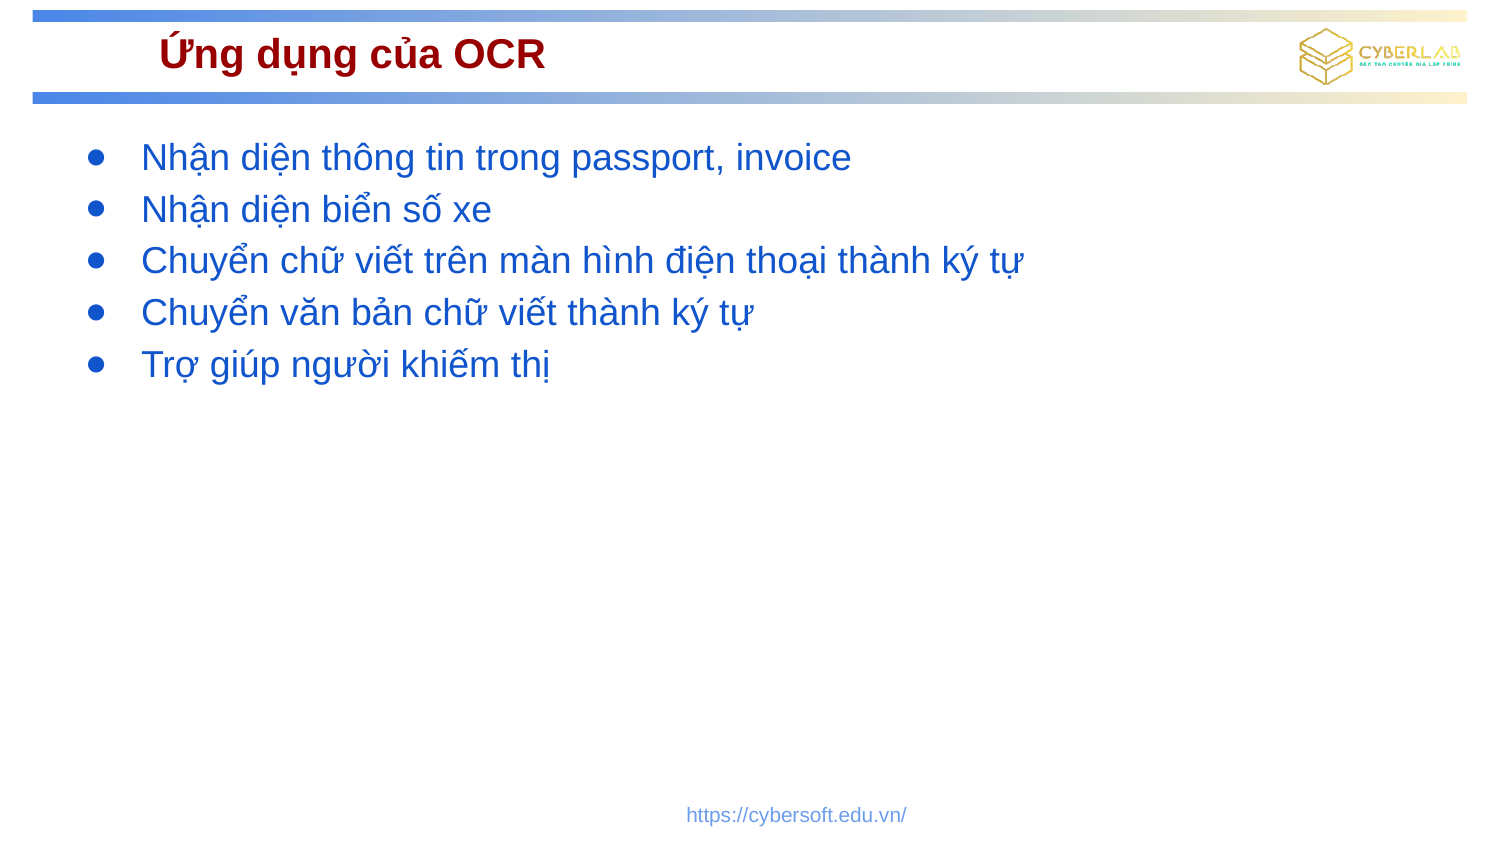

# Ứng dụng của OCR
Nhận diện thông tin trong passport, invoice
Nhận diện biển số xe
Chuyển chữ viết trên màn hình điện thoại thành ký tự
Chuyển văn bản chữ viết thành ký tự
Trợ giúp người khiếm thị